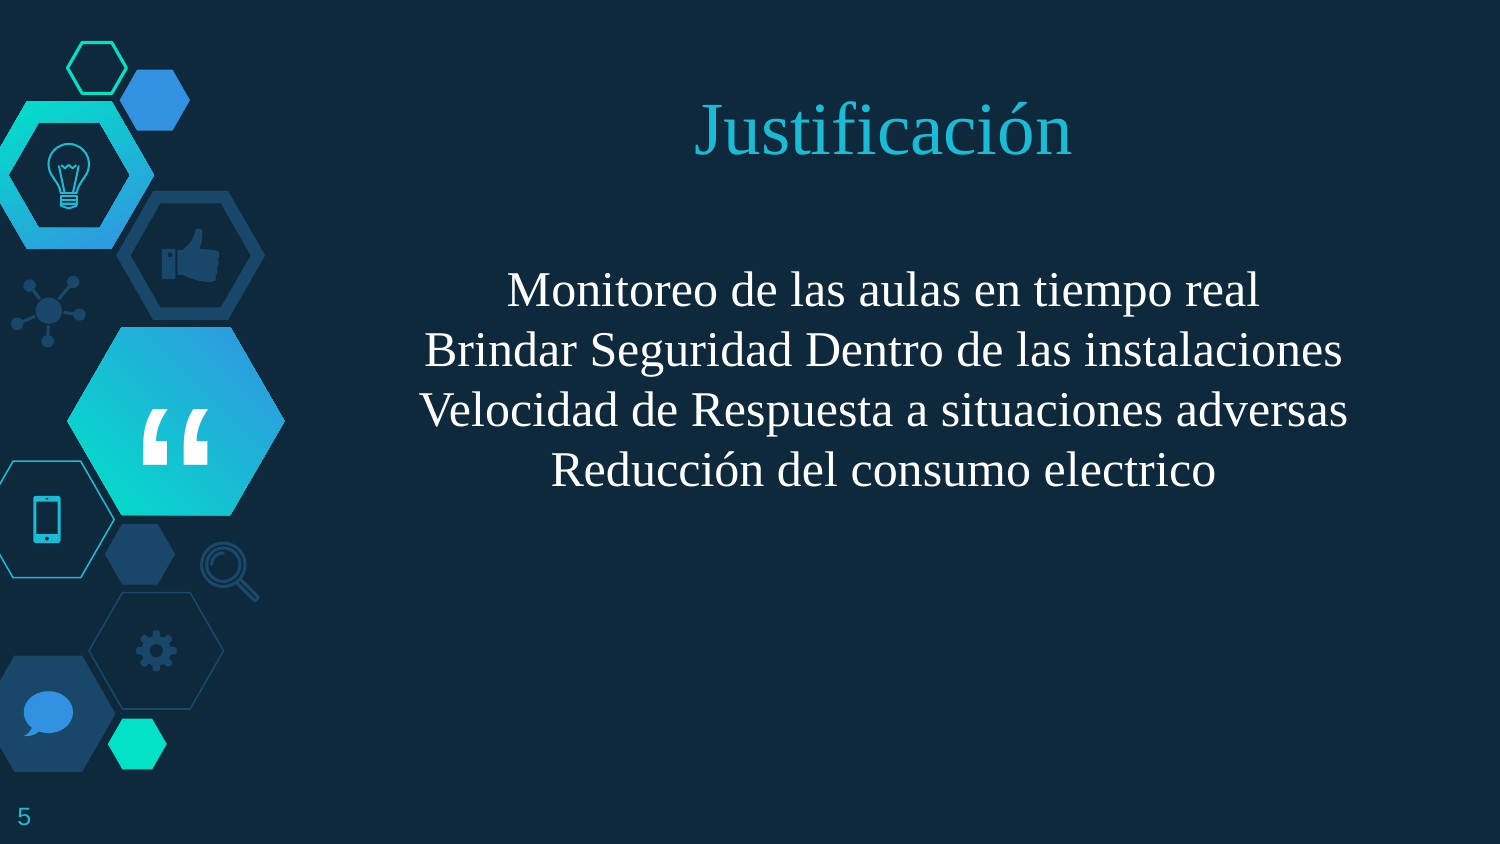

Justificación
Monitoreo de las aulas en tiempo real
Brindar Seguridad Dentro de las instalaciones
Velocidad de Respuesta a situaciones adversas
Reducción del consumo electrico
5